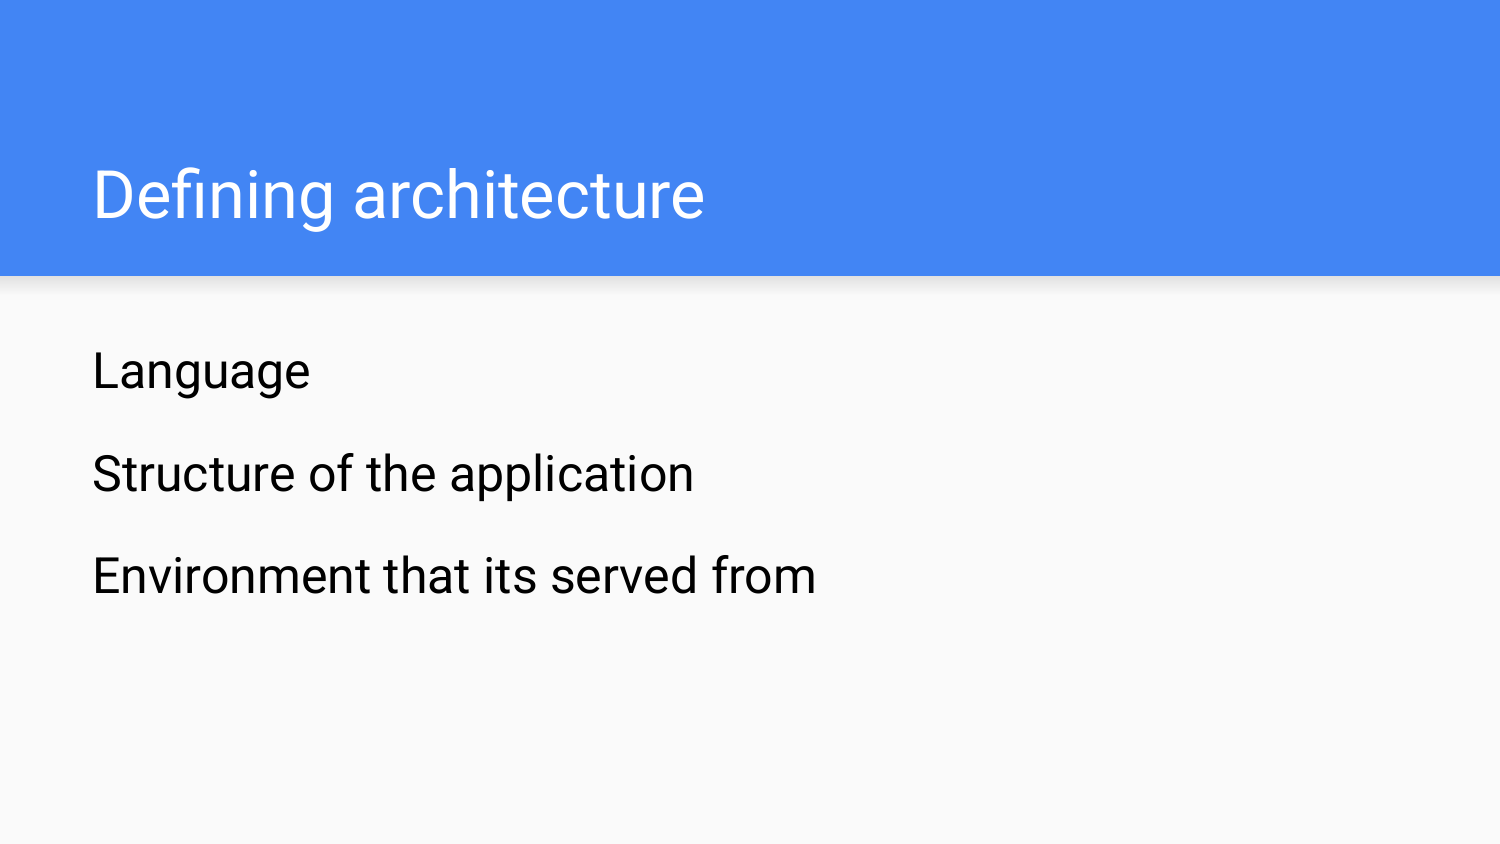

# Defining architecture
Language
Structure of the application
Environment that its served from